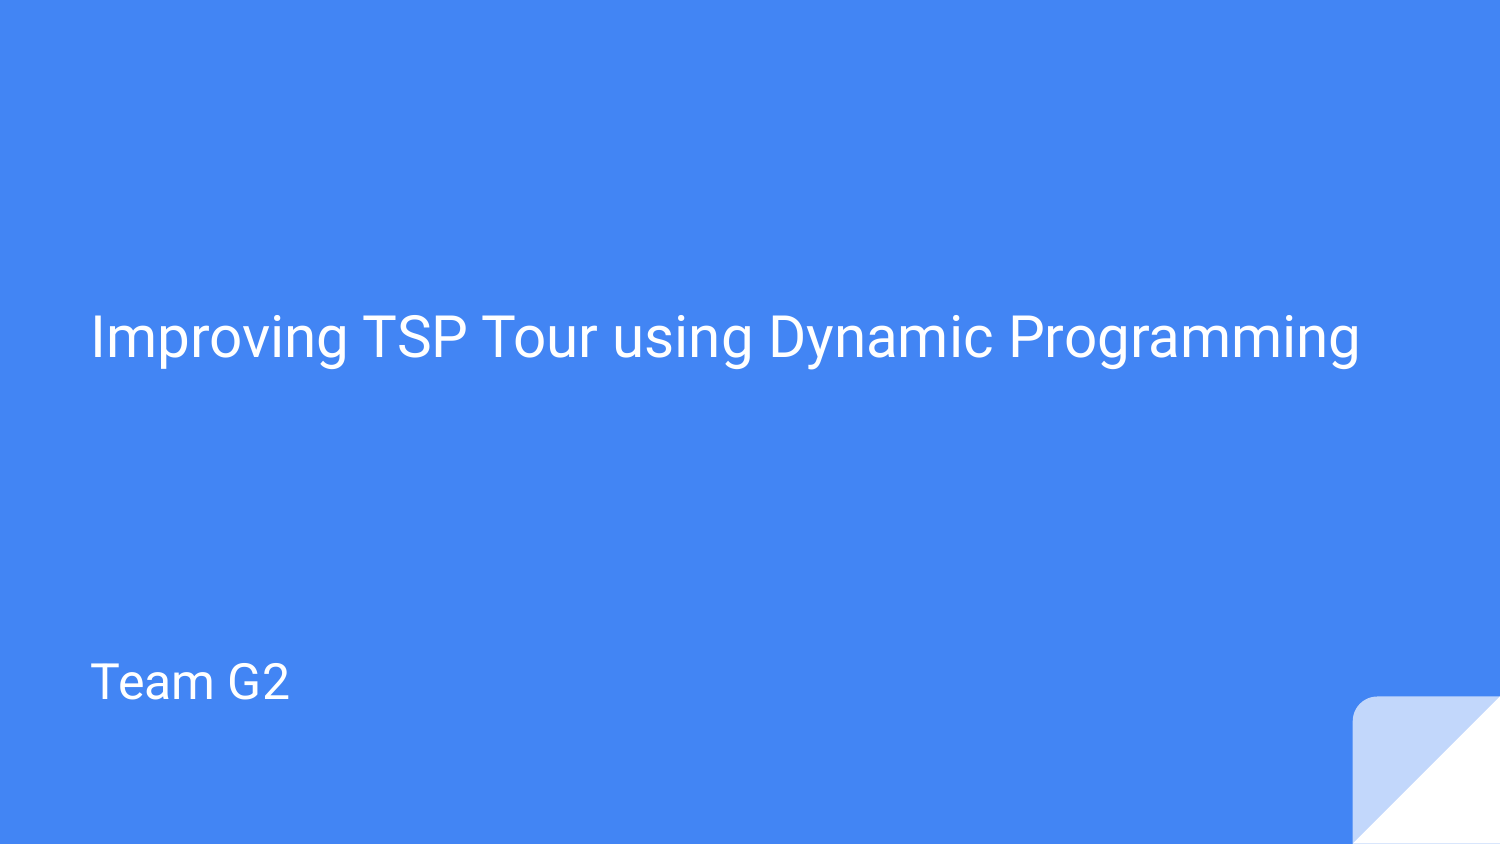

# Improving TSP Tour using Dynamic Programming

Team G2